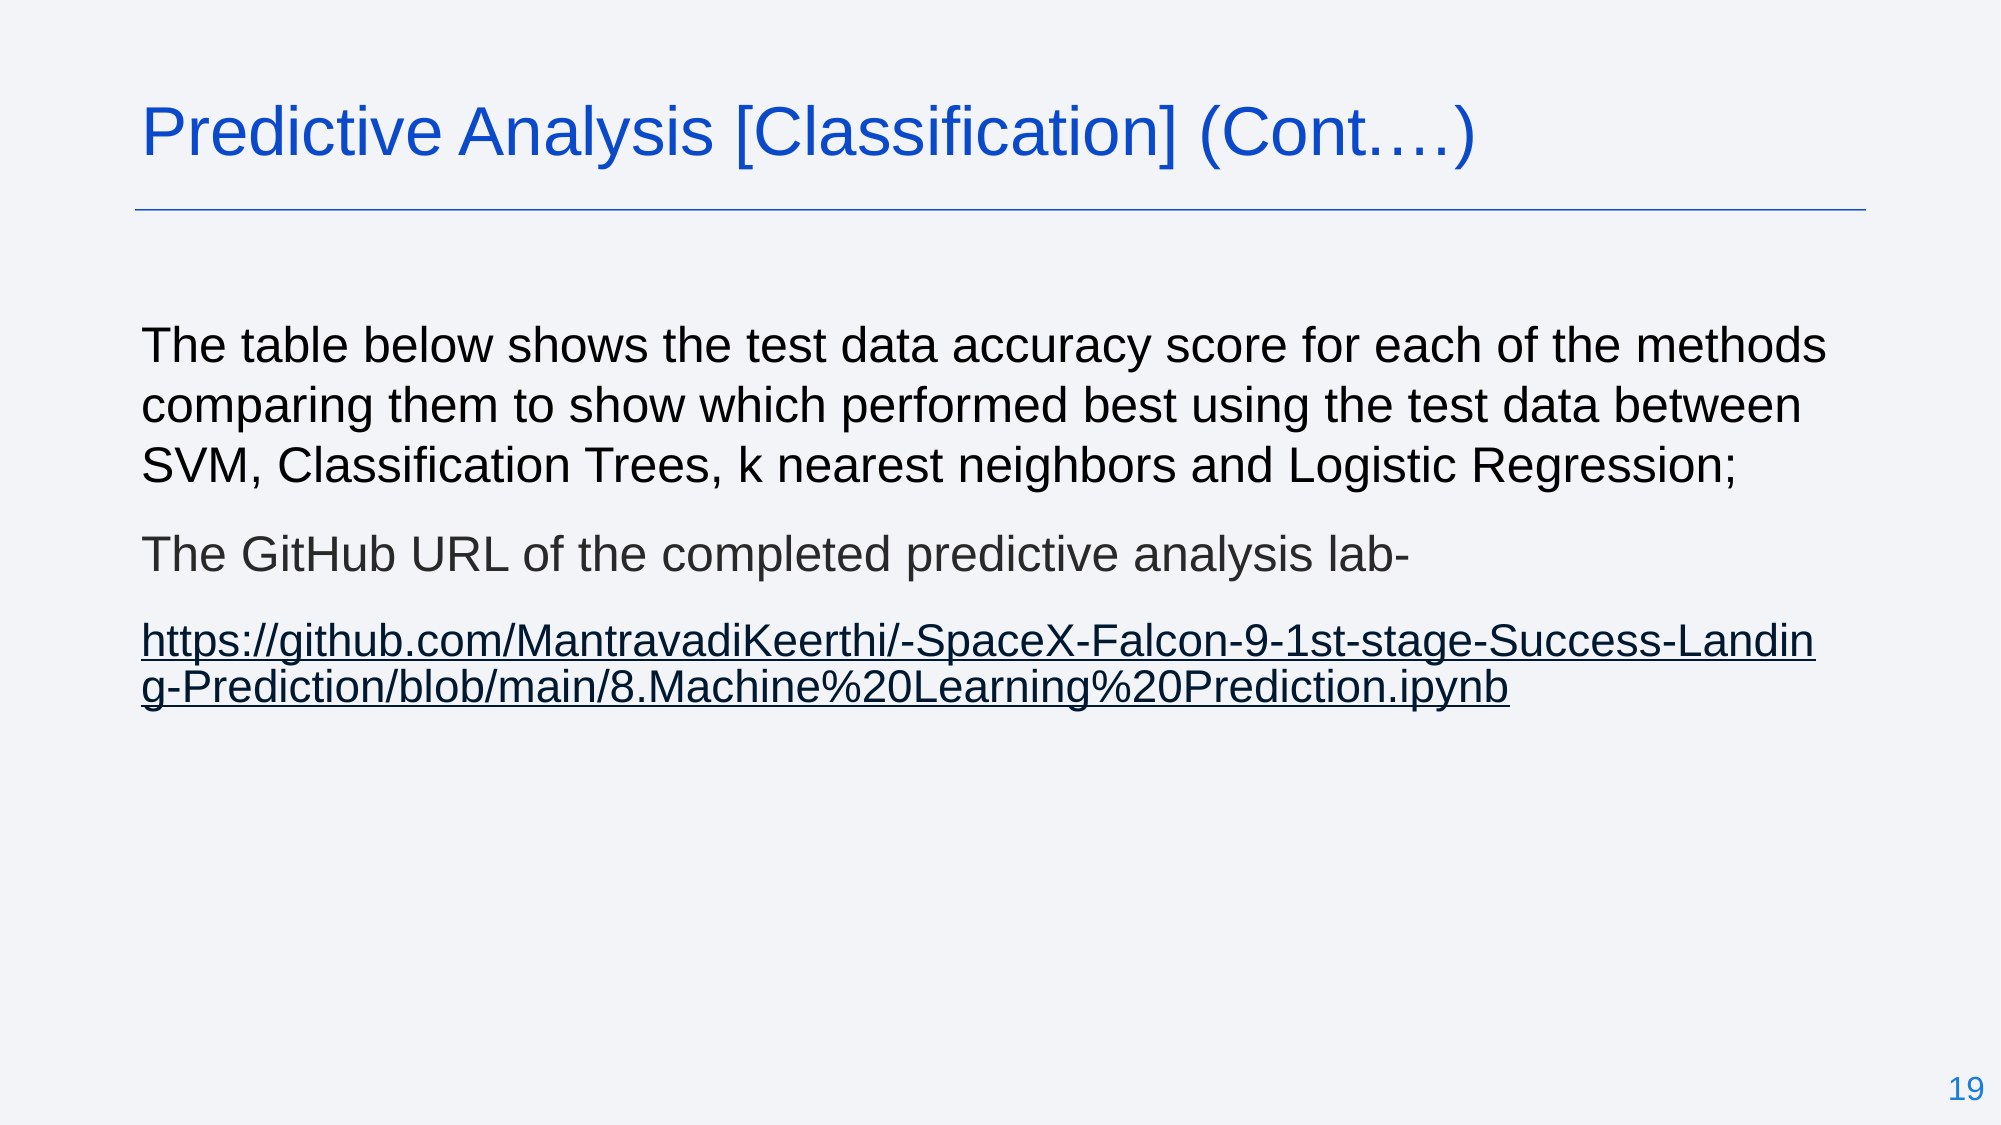

Predictive Analysis [Classification] (Cont.…)

The table below shows the test data accuracy score for each of the methods comparing them to show which performed best using the test data between SVM, Classification Trees, k nearest neighbors and Logistic Regression;
The GitHub URL of the completed predictive analysis lab-
https://github.com/MantravadiKeerthi/-SpaceX-Falcon-9-1st-stage-Success-Landing-Prediction/blob/main/8.Machine%20Learning%20Prediction.ipynb
19